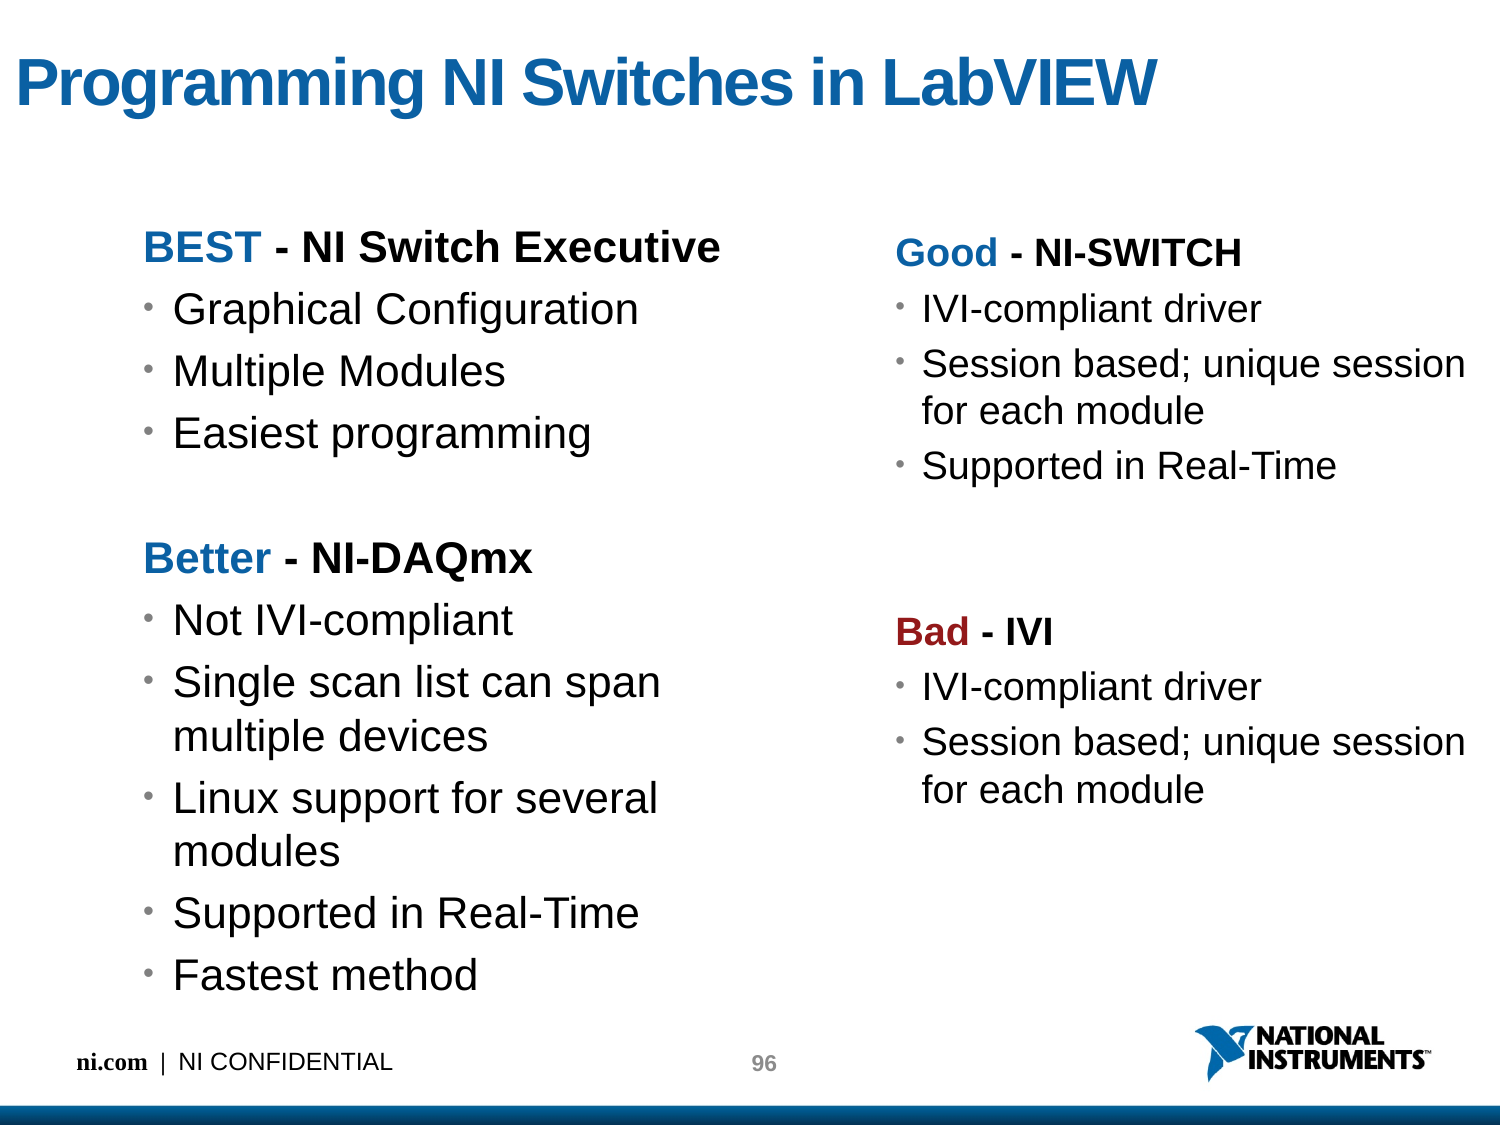

# Programming NI Switches in LabVIEW

Good - NI-SWITCH
IVI-compliant driver
Session based; unique session for each module
Supported in Real-Time

Bad - IVI
IVI-compliant driver
Session based; unique session for each module

BEST - NI Switch Executive
Graphical Configuration
Multiple Modules
Easiest programming

Better - NI-DAQmx
Not IVI-compliant
Single scan list can span multiple devices
Linux support for several modules
Supported in Real-Time
Fastest method